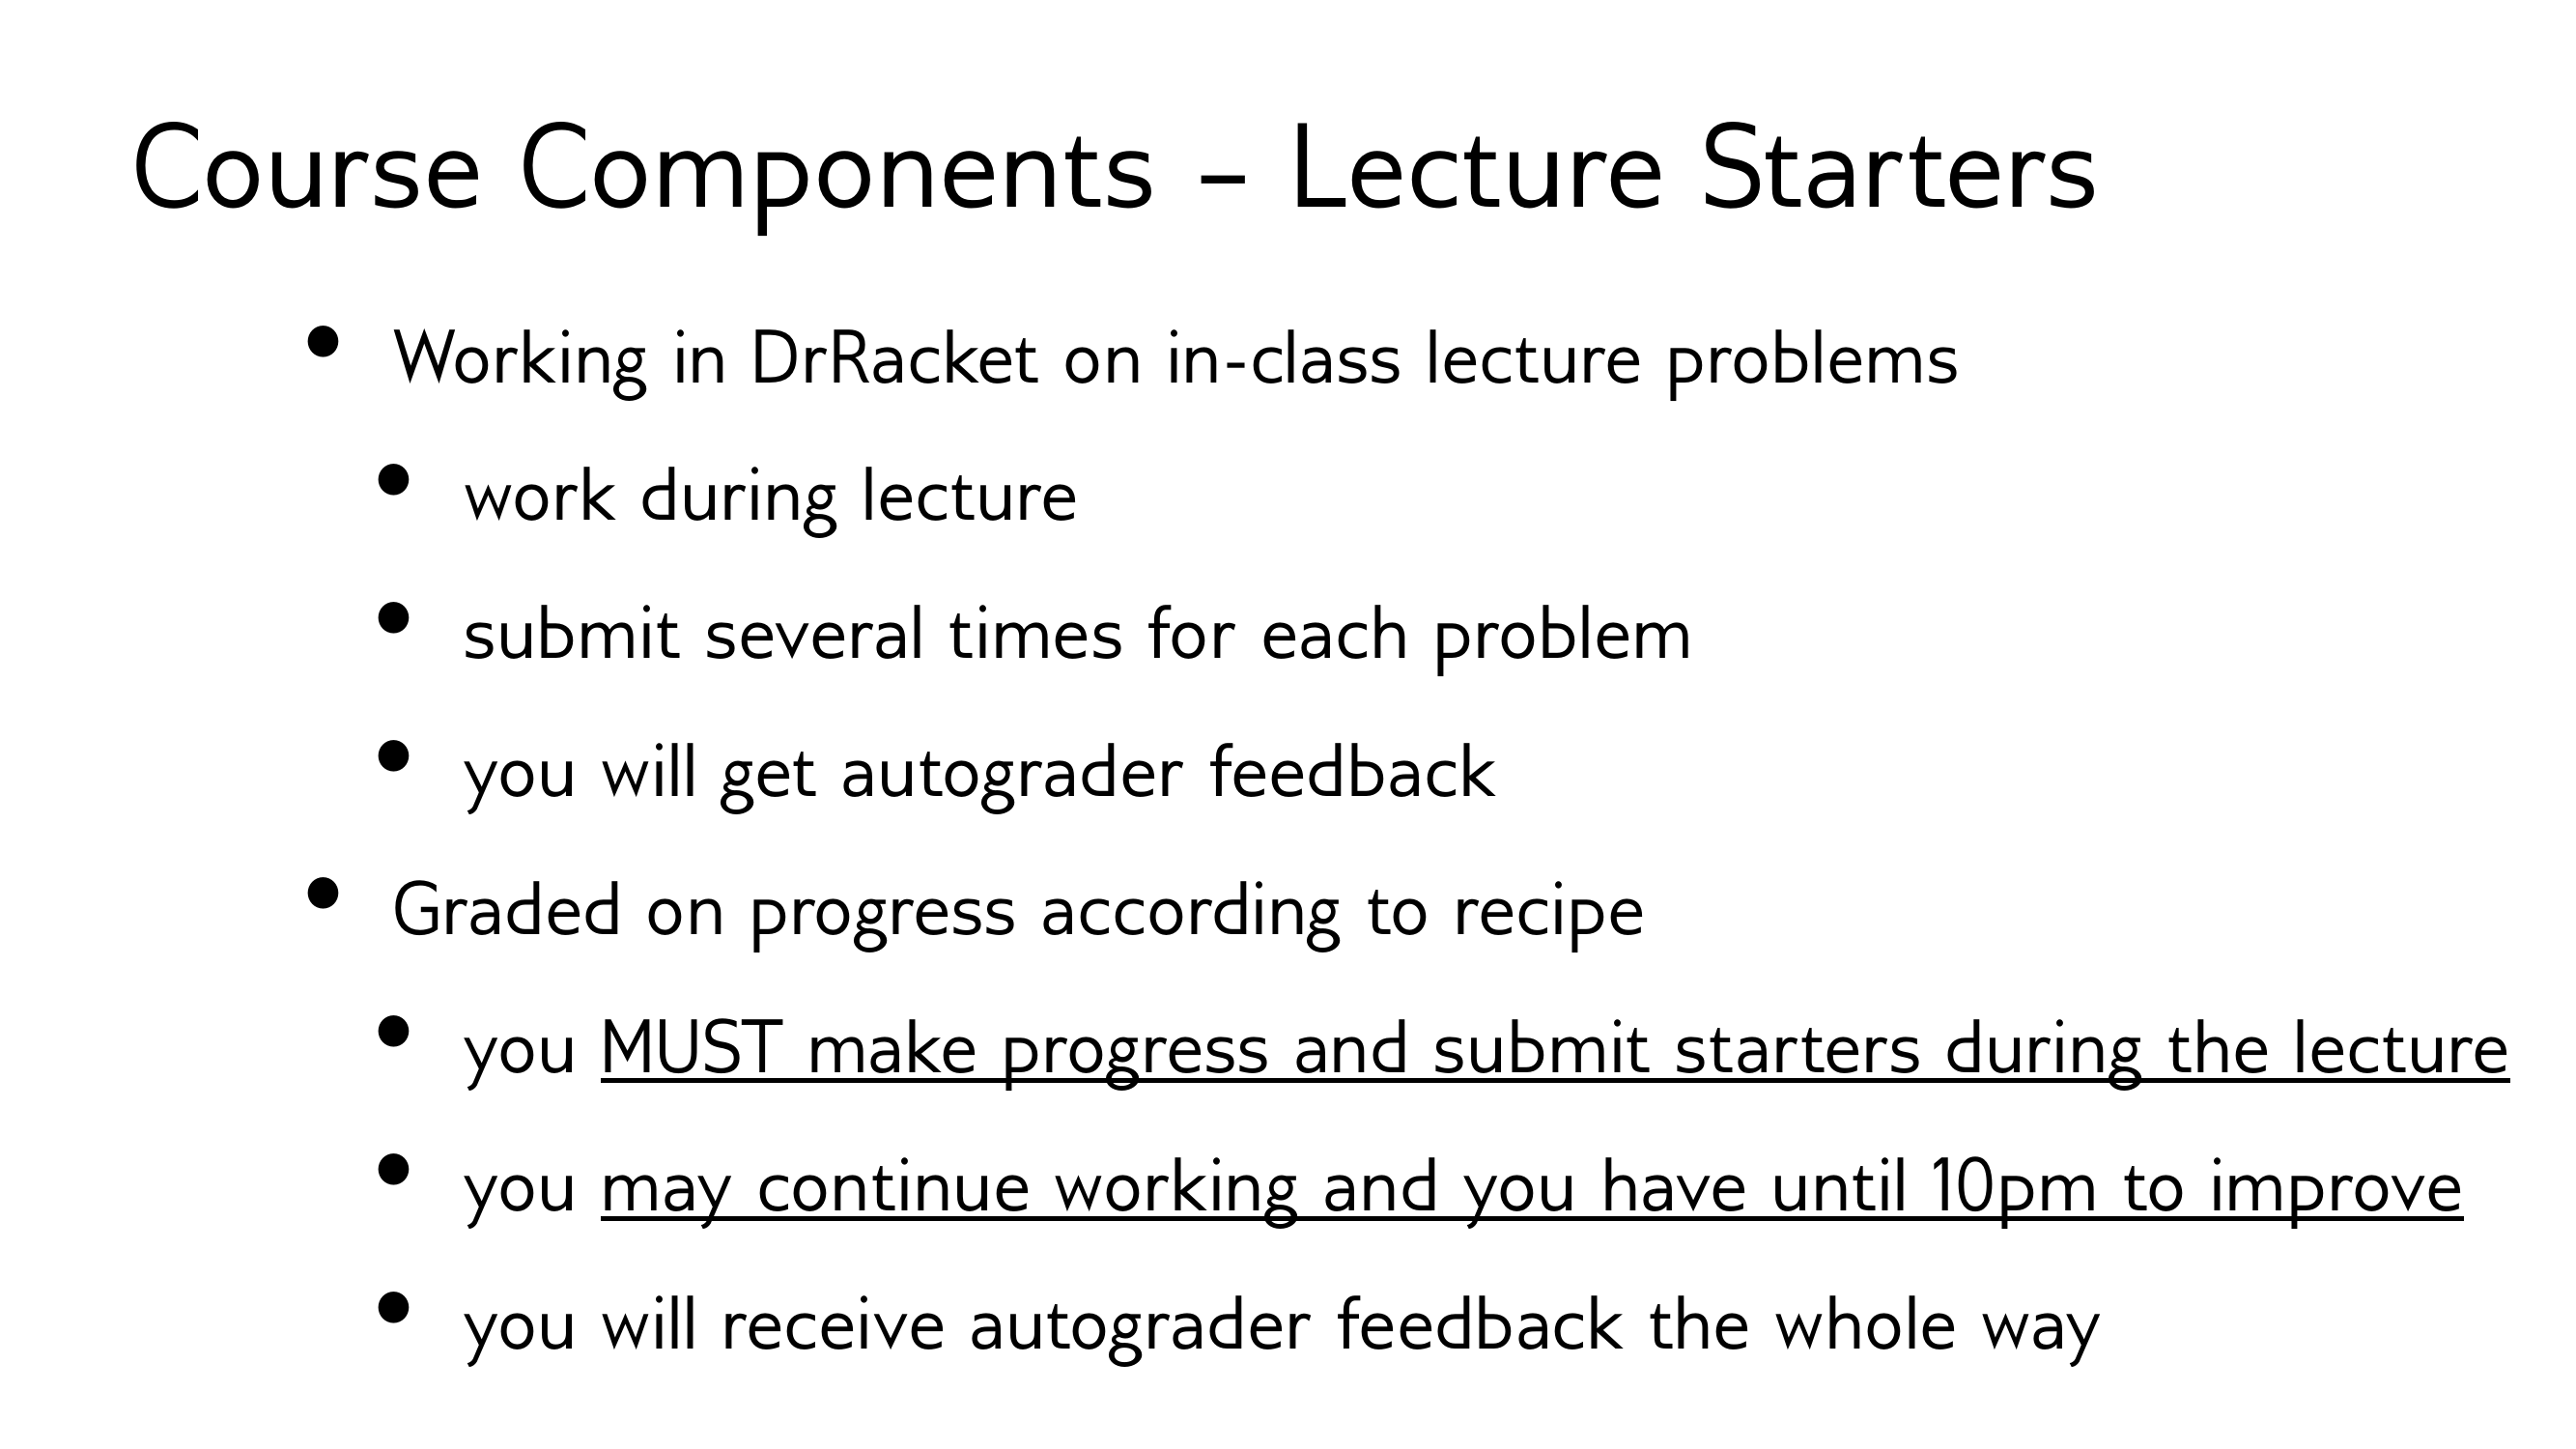

# Course Components – Lecture Starters
Working in DrRacket on in-class lecture problems
work during lecture
submit several times for each problem
you will get autograder feedback
Graded on progress according to recipe
you MUST make progress and submit starters during the lecture
you may continue working and you have until 10pm to improve
you will receive autograder feedback the whole way